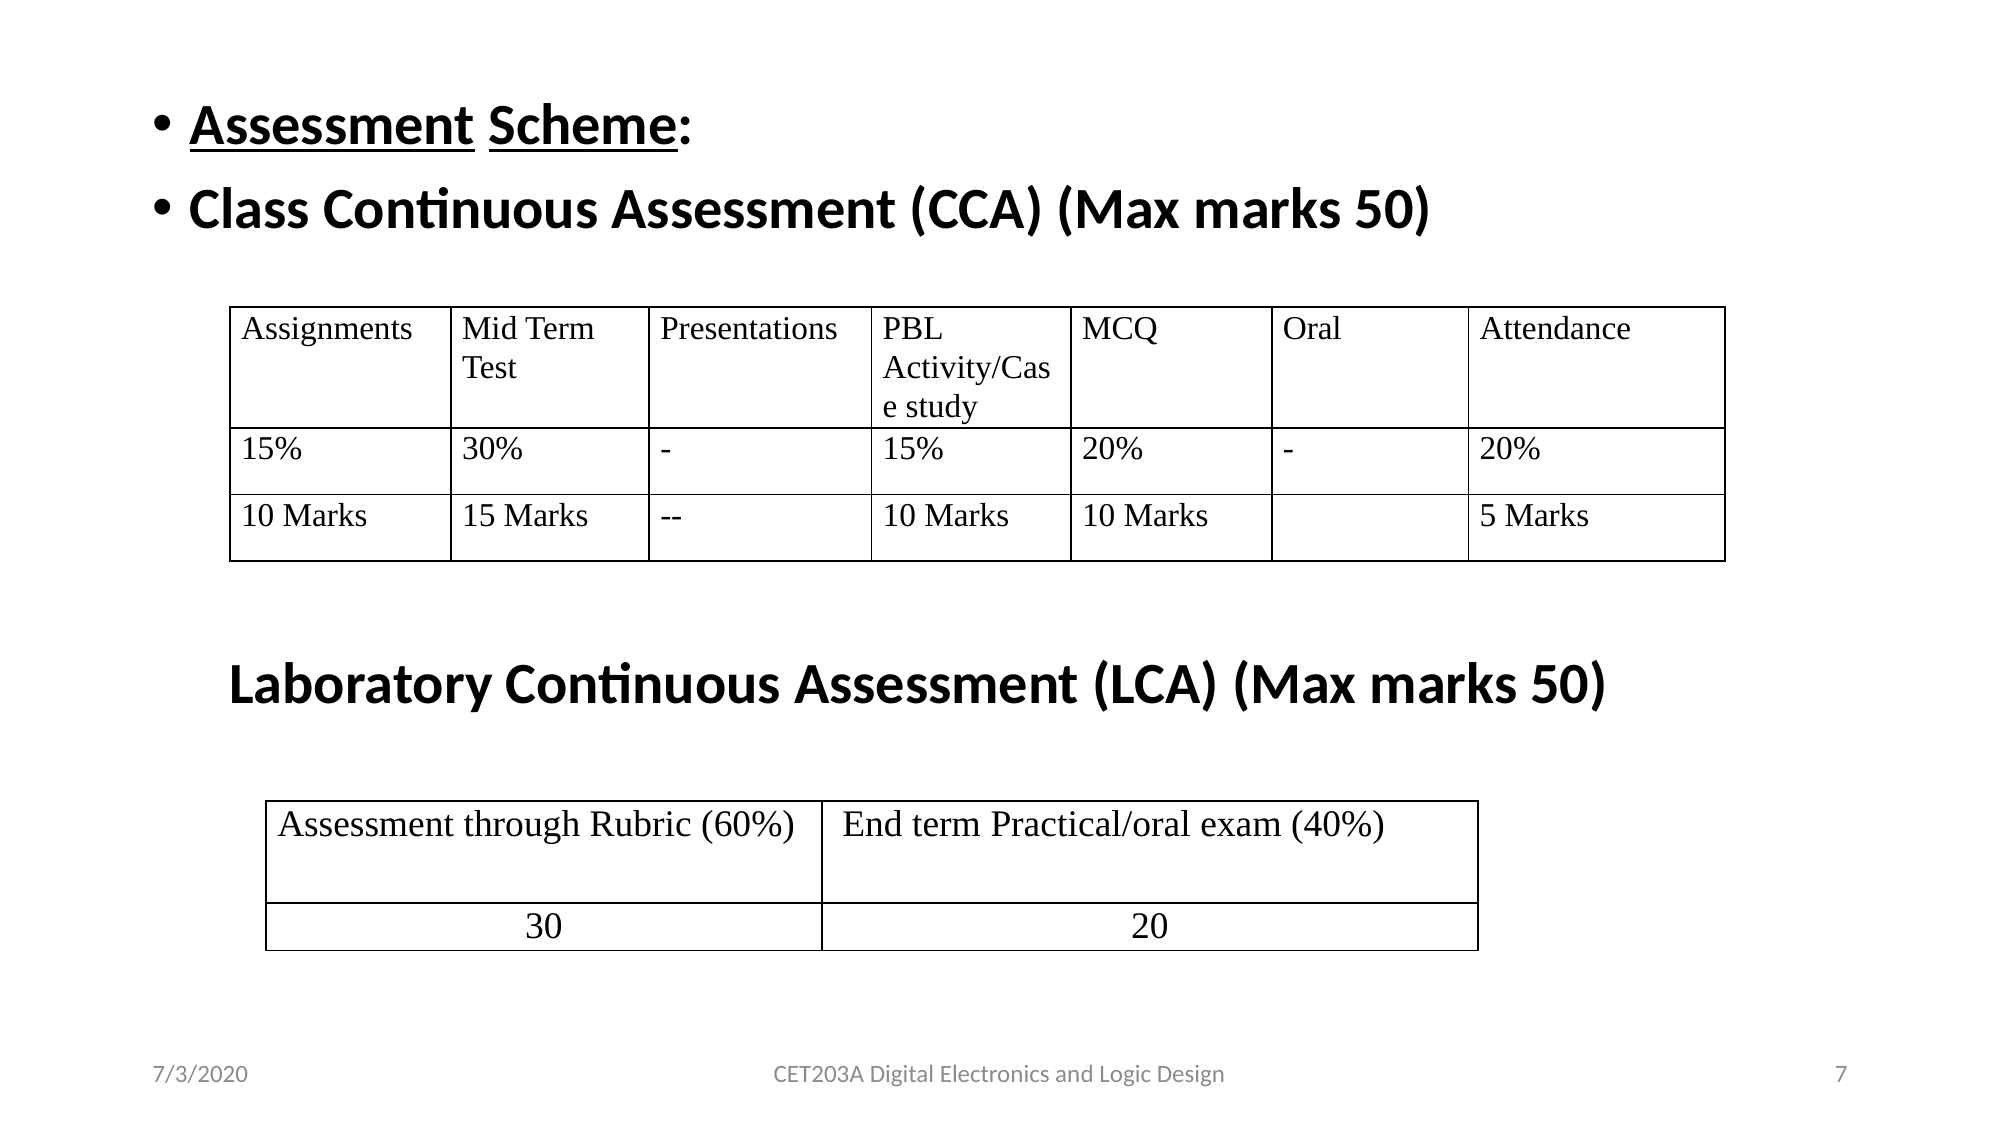

Assessment Scheme:
Class Continuous Assessment (CCA) (Max marks 50)

| Assignments | Mid Term Test | Presentations | PBL Activity/Case study | MCQ | Oral | Attendance |
| --- | --- | --- | --- | --- | --- | --- |
| 15% | 30% | - | 15% | 20% | - | 20% |
| 10 Marks | 15 Marks | -- | 10 Marks | 10 Marks |  | 5 Marks |
Laboratory Continuous Assessment (LCA) (Max marks 50)
| Assessment through Rubric (60%) | End term Practical/oral exam (40%) |
| --- | --- |
| 30 | 20 |
7/3/2020
CET203A Digital Electronics and Logic Design
7